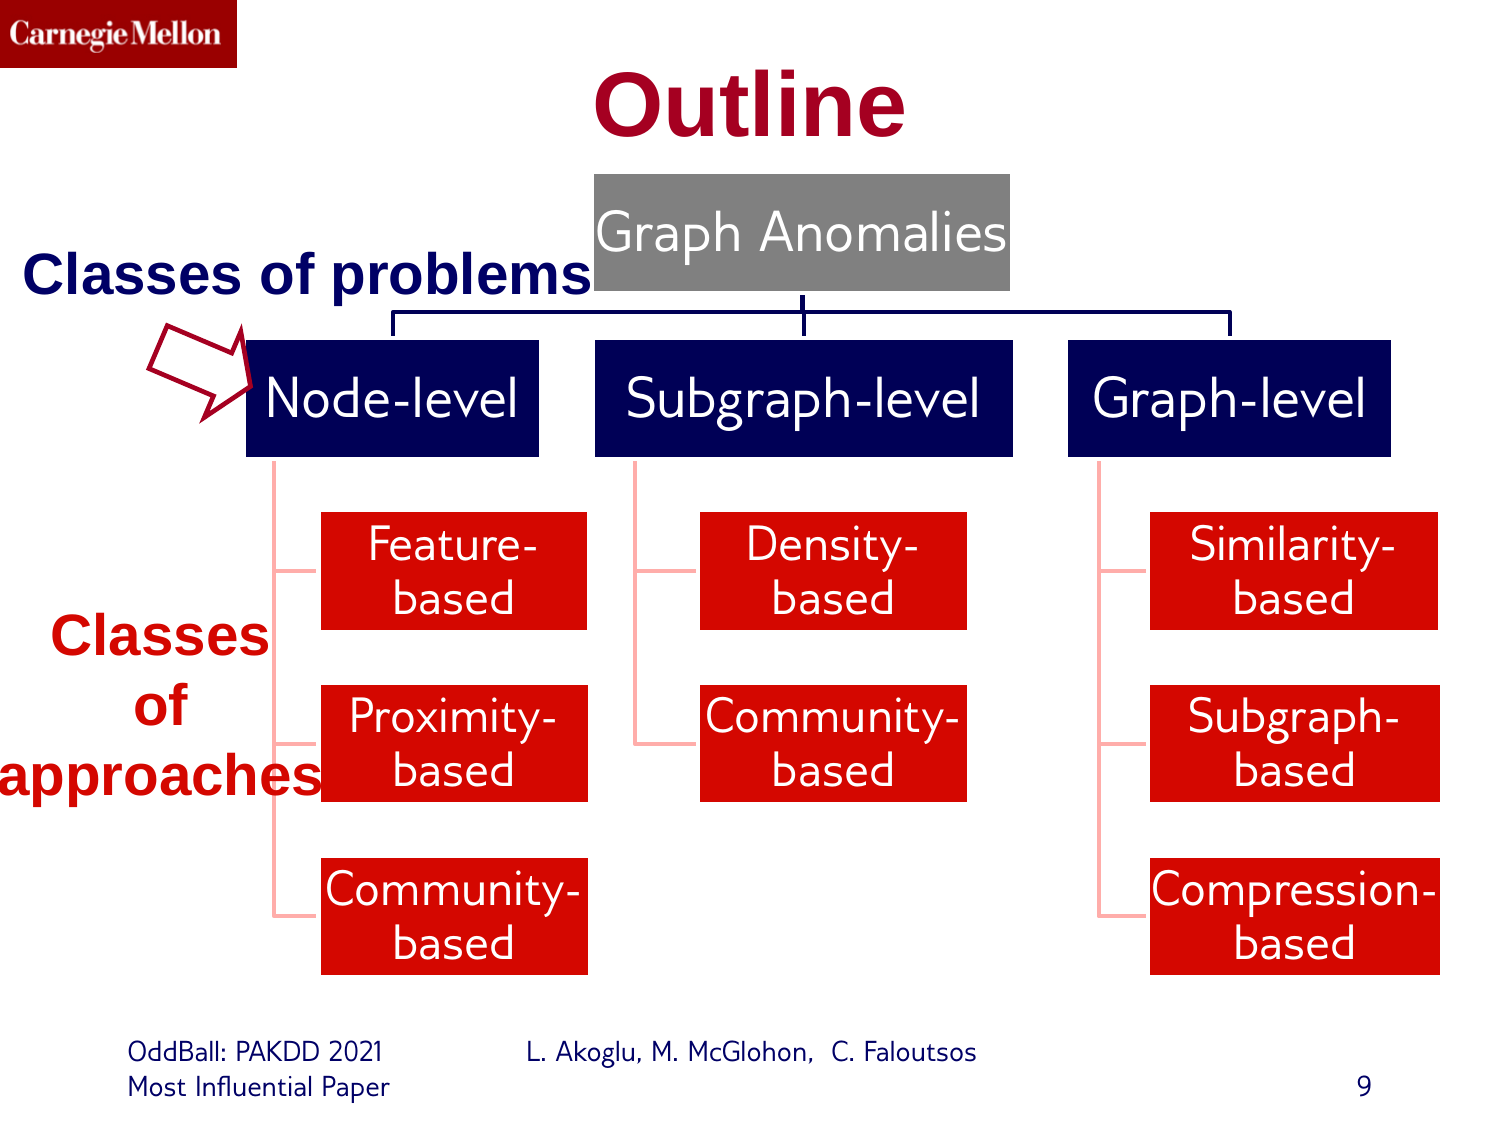

# Outline
Graph Anomalies
Node-level
Feature-based
Proximity-based
Community-based
Subgraph-level
Density-based
Community-based
Graph-level
Similarity-based
Subgraph-based
Compression-based
Classes of problems

Classes
of
approaches
OddBall: PAKDD 2021 Most Influential Paper
L. Akoglu, M. McGlohon,  C. Faloutsos

9